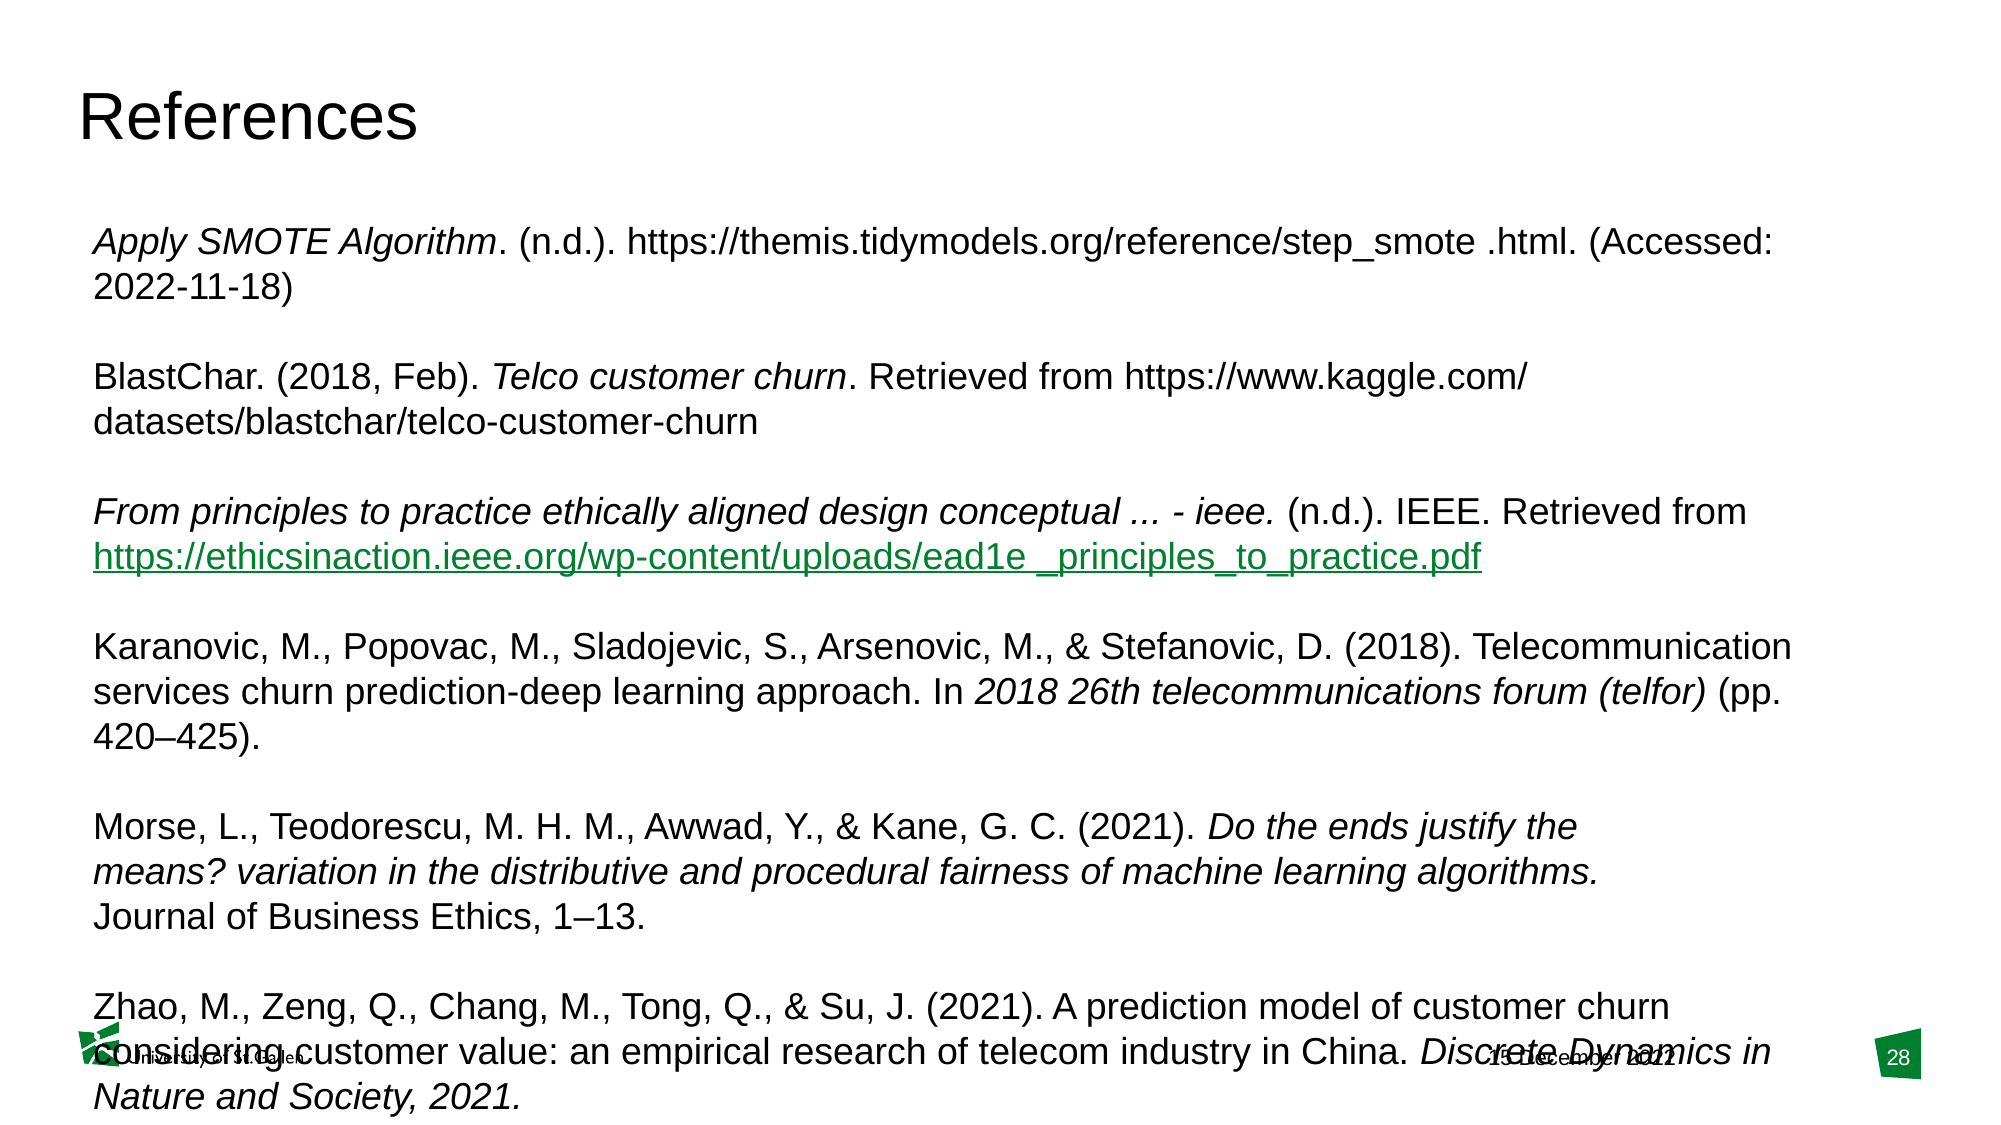

# References
Apply SMOTE Algorithm. (n.d.). https://themis.tidymodels.org/reference/step_smote .html. (Accessed: 2022-11-18)

BlastChar. (2018, Feb). Telco customer churn. Retrieved from https://www.kaggle.com/ datasets/blastchar/telco-customer-churn

From principles to practice ethically aligned design conceptual ... - ieee. (n.d.). IEEE. Retrieved from https://ethicsinaction.ieee.org/wp-content/uploads/ead1e _principles_to_practice.pdf

Karanovic, M., Popovac, M., Sladojevic, S., Arsenovic, M., & Stefanovic, D. (2018). Telecommunication services churn prediction-deep learning approach. In 2018 26th telecommunications forum (telfor) (pp. 420–425).

Morse, L., Teodorescu, M. H. M., Awwad, Y., & Kane, G. C. (2021). Do the ends justify the
means? variation in the distributive and procedural fairness of machine learning algorithms.
Journal of Business Ethics, 1–13.

Zhao, M., Zeng, Q., Chang, M., Tong, Q., & Su, J. (2021). A prediction model of customer churn considering customer value: an empirical research of telecom industry in China. Discrete Dynamics in Nature and Society, 2021.
28